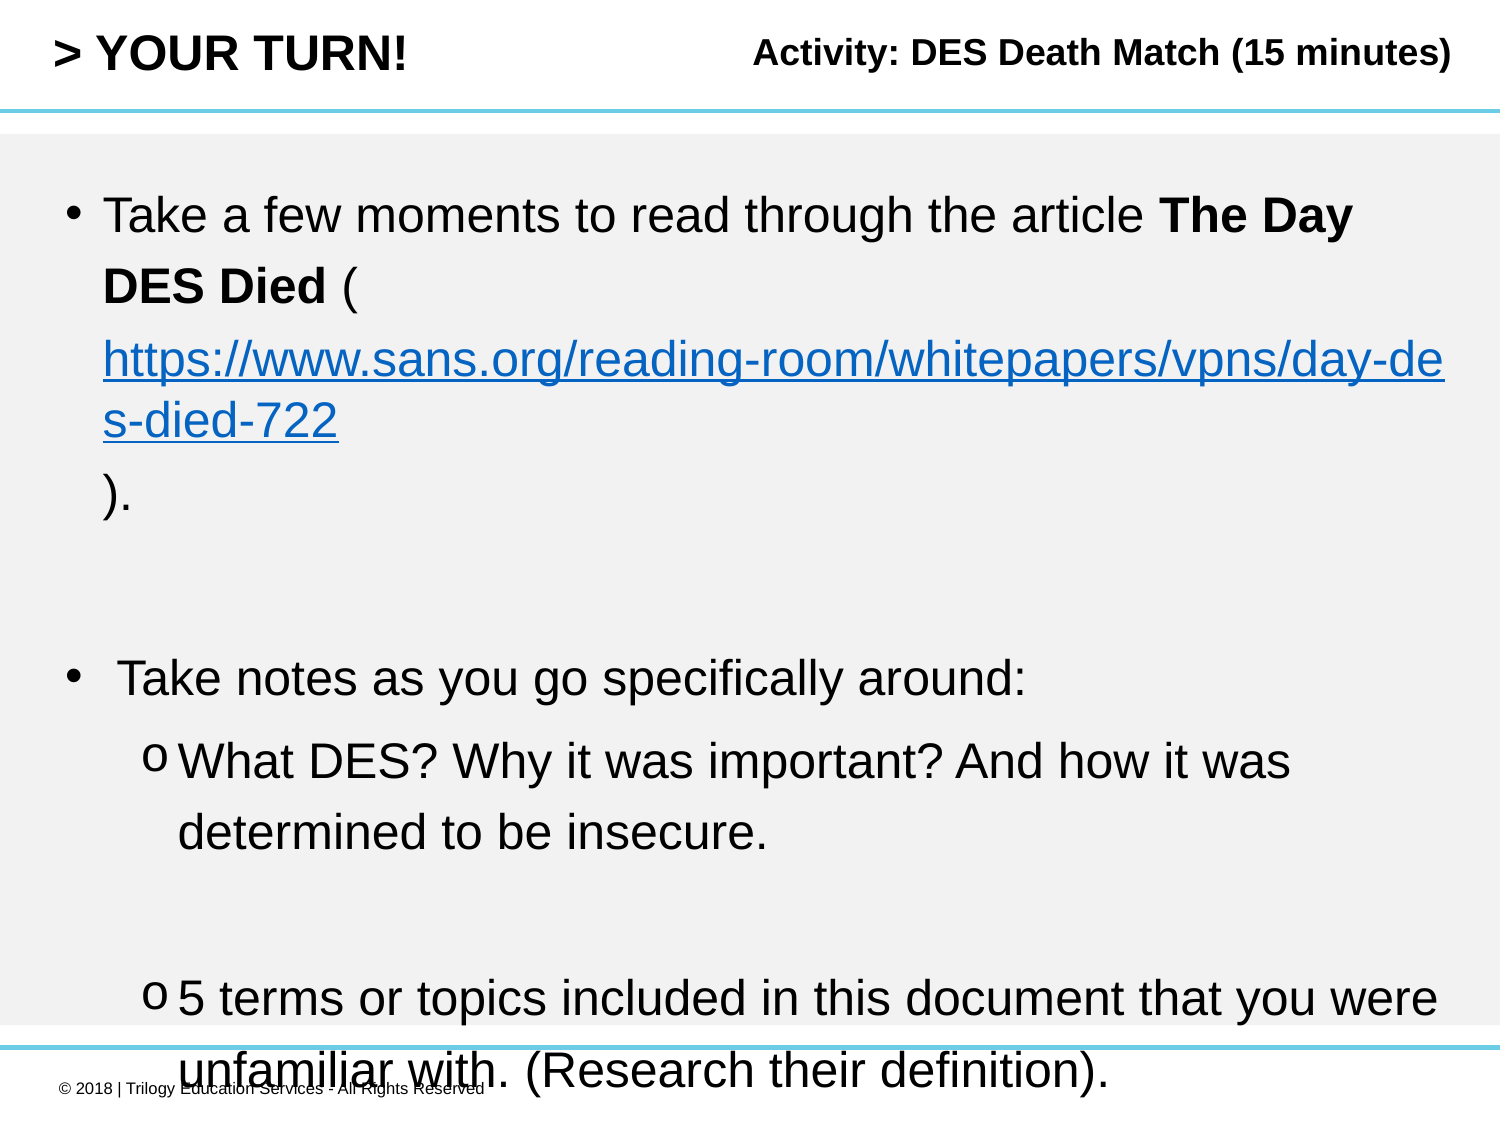

Activity: DES Death Match (15 minutes)
Take a few moments to read through the article The Day DES Died (https://www.sans.org/reading-room/whitepapers/vpns/day-des-died-722).

 Take notes as you go specifically around:
What DES? Why it was important? And how it was determined to be insecure.

5 terms or topics included in this document that you were unfamiliar with. (Research their definition).